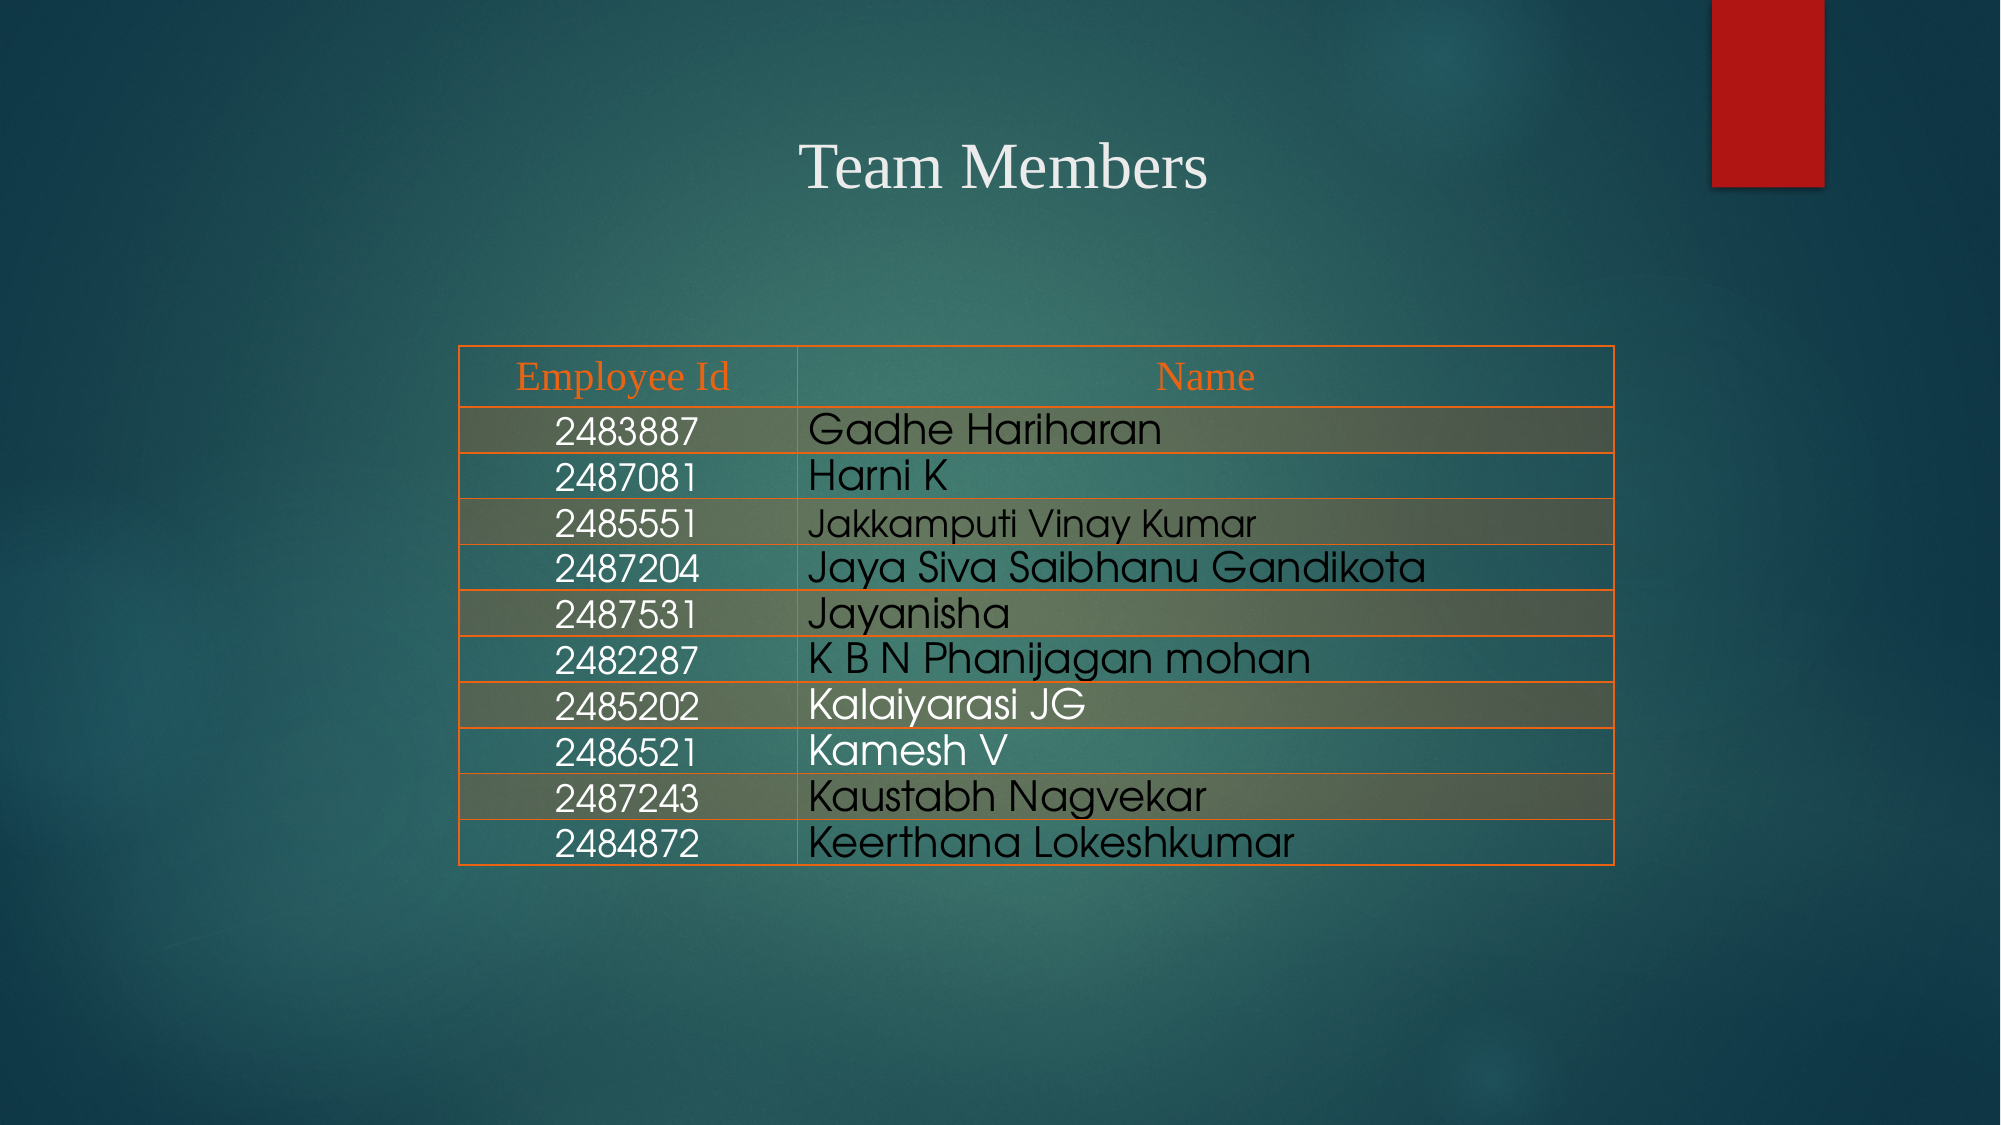

# Team Members
| Employee Id | Name |
| --- | --- |
| 2483887 | Gadhe Hariharan |
| 2487081 | Harni K |
| 2485551 | Jakkamputi Vinay Kumar |
| 2487204 | Jaya Siva Saibhanu Gandikota |
| 2487531 | Jayanisha |
| 2482287 | K B N Phanijagan mohan |
| 2485202 | Kalaiyarasi JG |
| 2486521 | Kamesh V |
| 2487243 | Kaustabh Nagvekar |
| 2484872 | Keerthana Lokeshkumar |